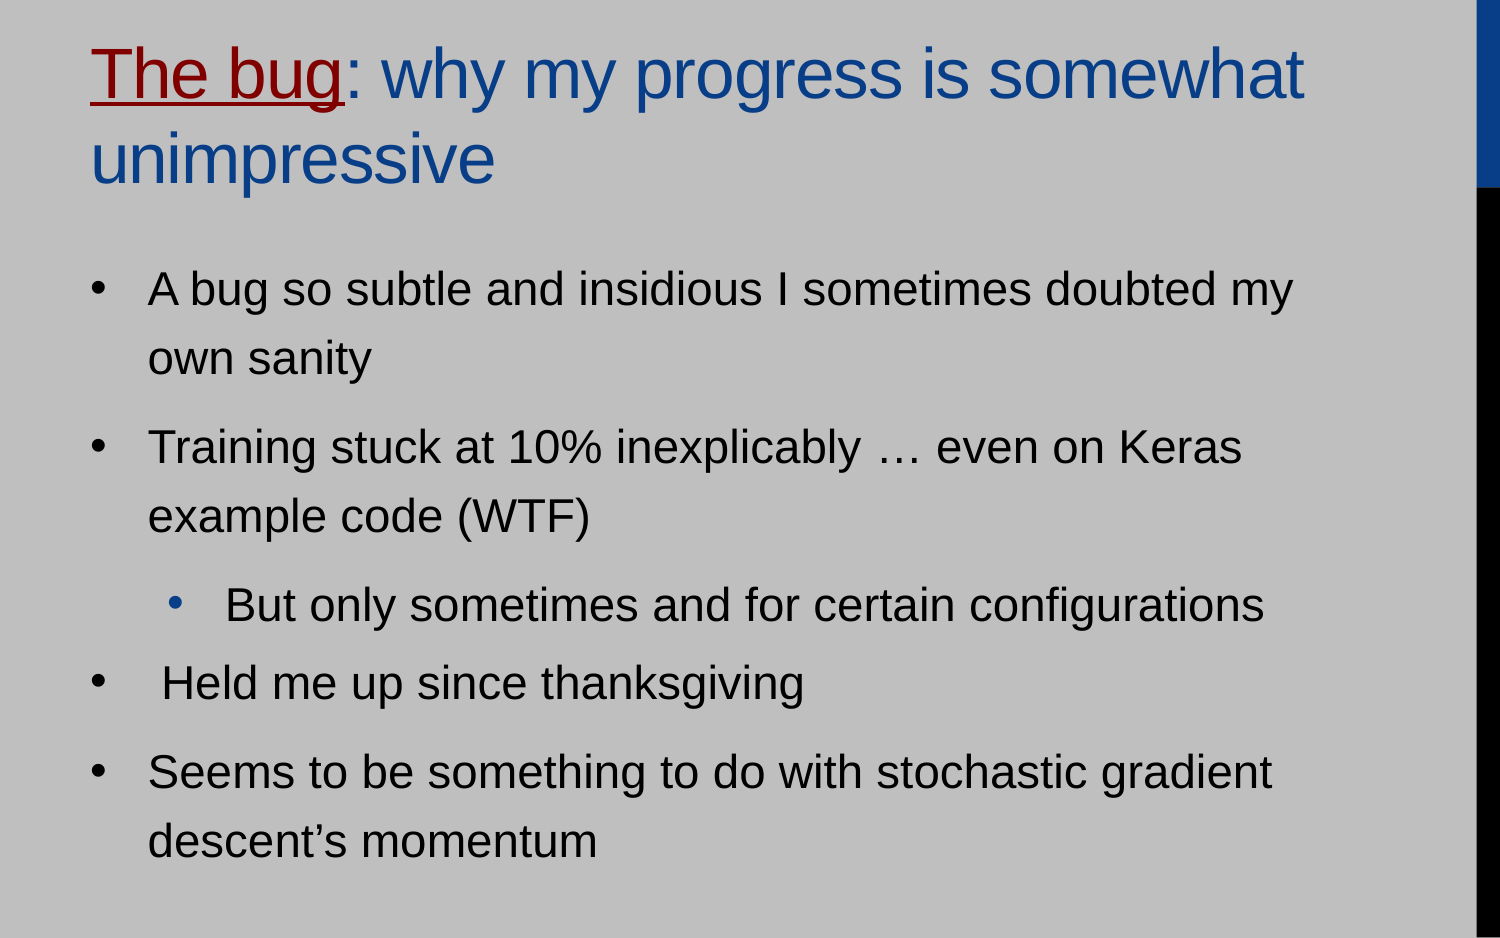

# The bug: why my progress is somewhat unimpressive
A bug so subtle and insidious I sometimes doubted my own sanity
Training stuck at 10% inexplicably … even on Keras example code (WTF)
But only sometimes and for certain configurations
 Held me up since thanksgiving
Seems to be something to do with stochastic gradient descent’s momentum